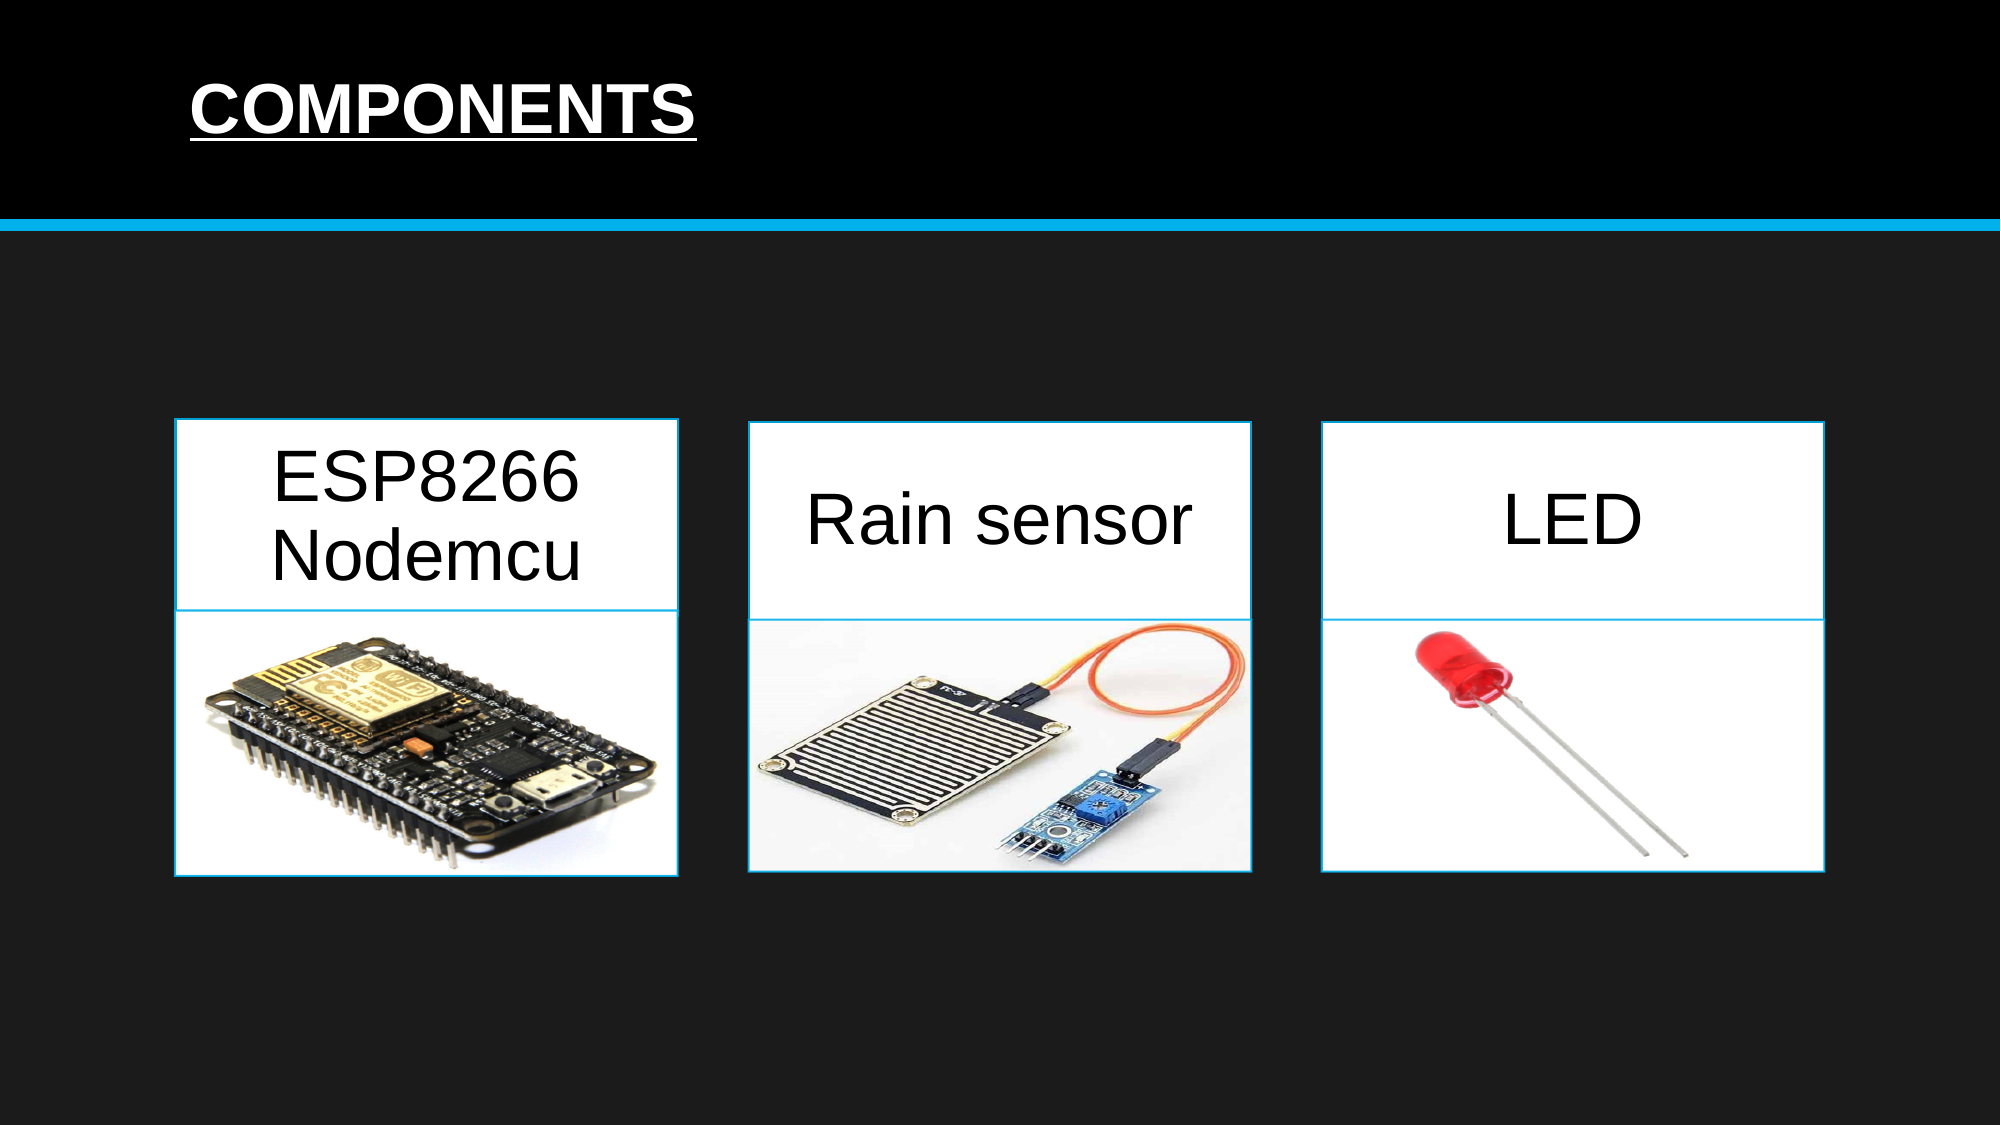

# COMPONENTS
ESP8266 Nodemcu

Rain sensor

LED